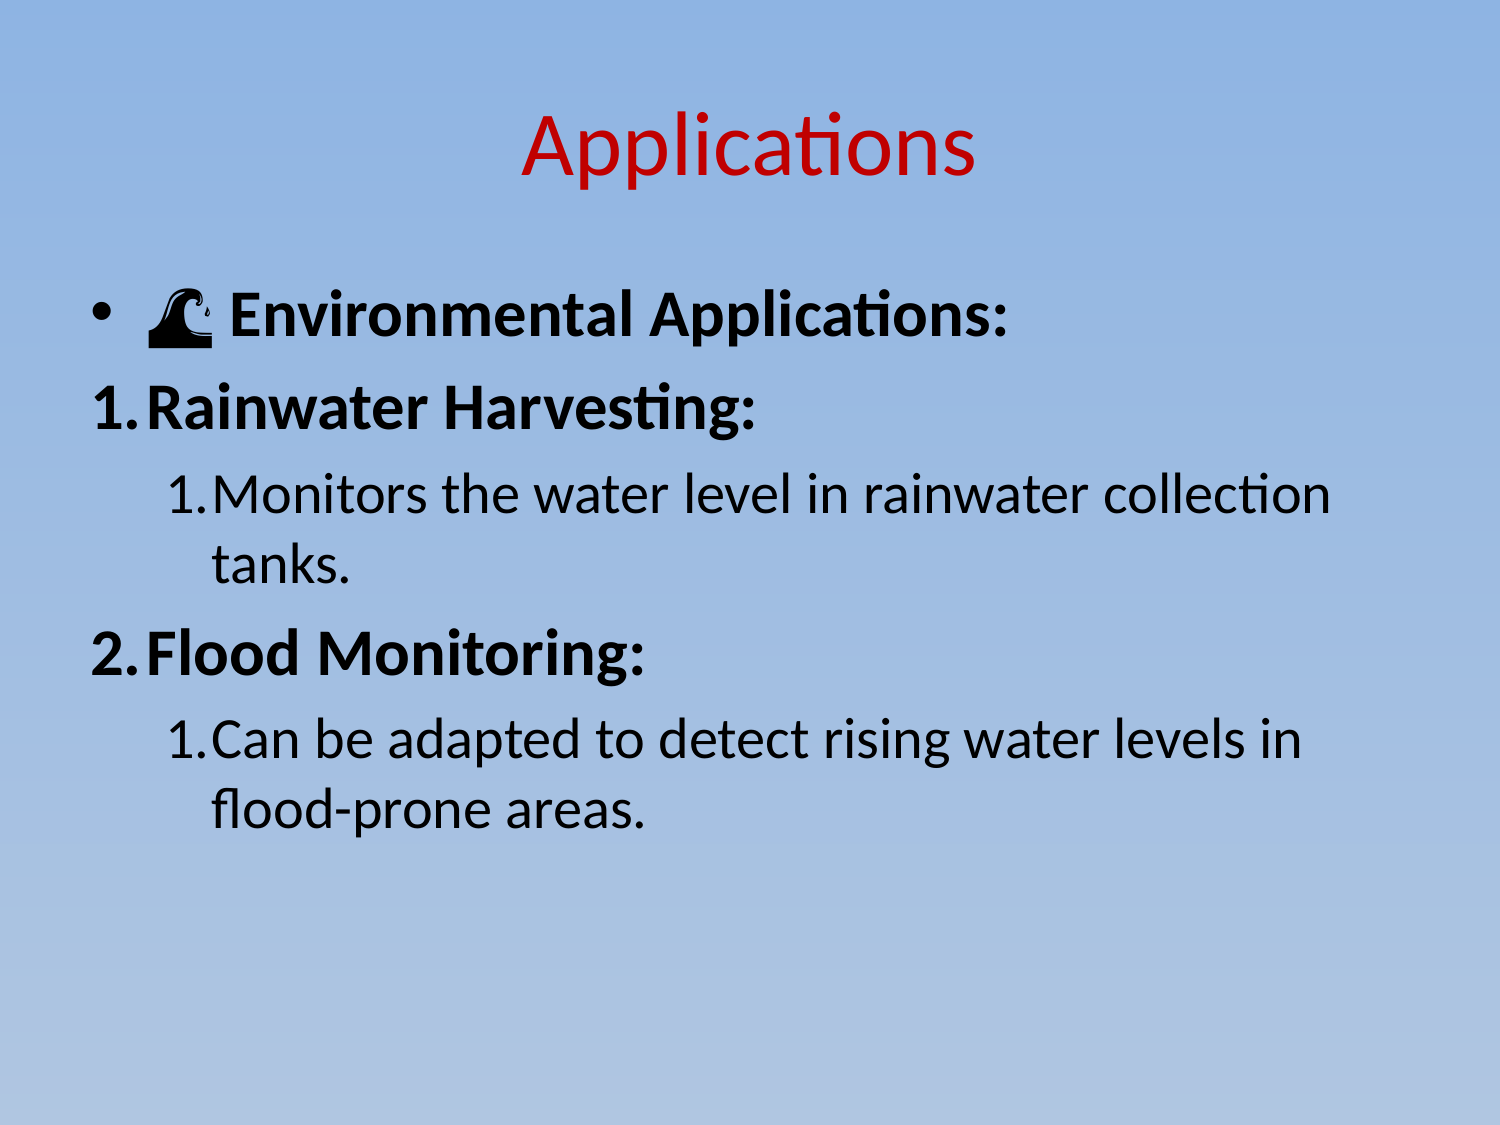

# Applications
🌊 Environmental Applications:
Rainwater Harvesting:
Monitors the water level in rainwater collection tanks.
Flood Monitoring:
Can be adapted to detect rising water levels in flood-prone areas.